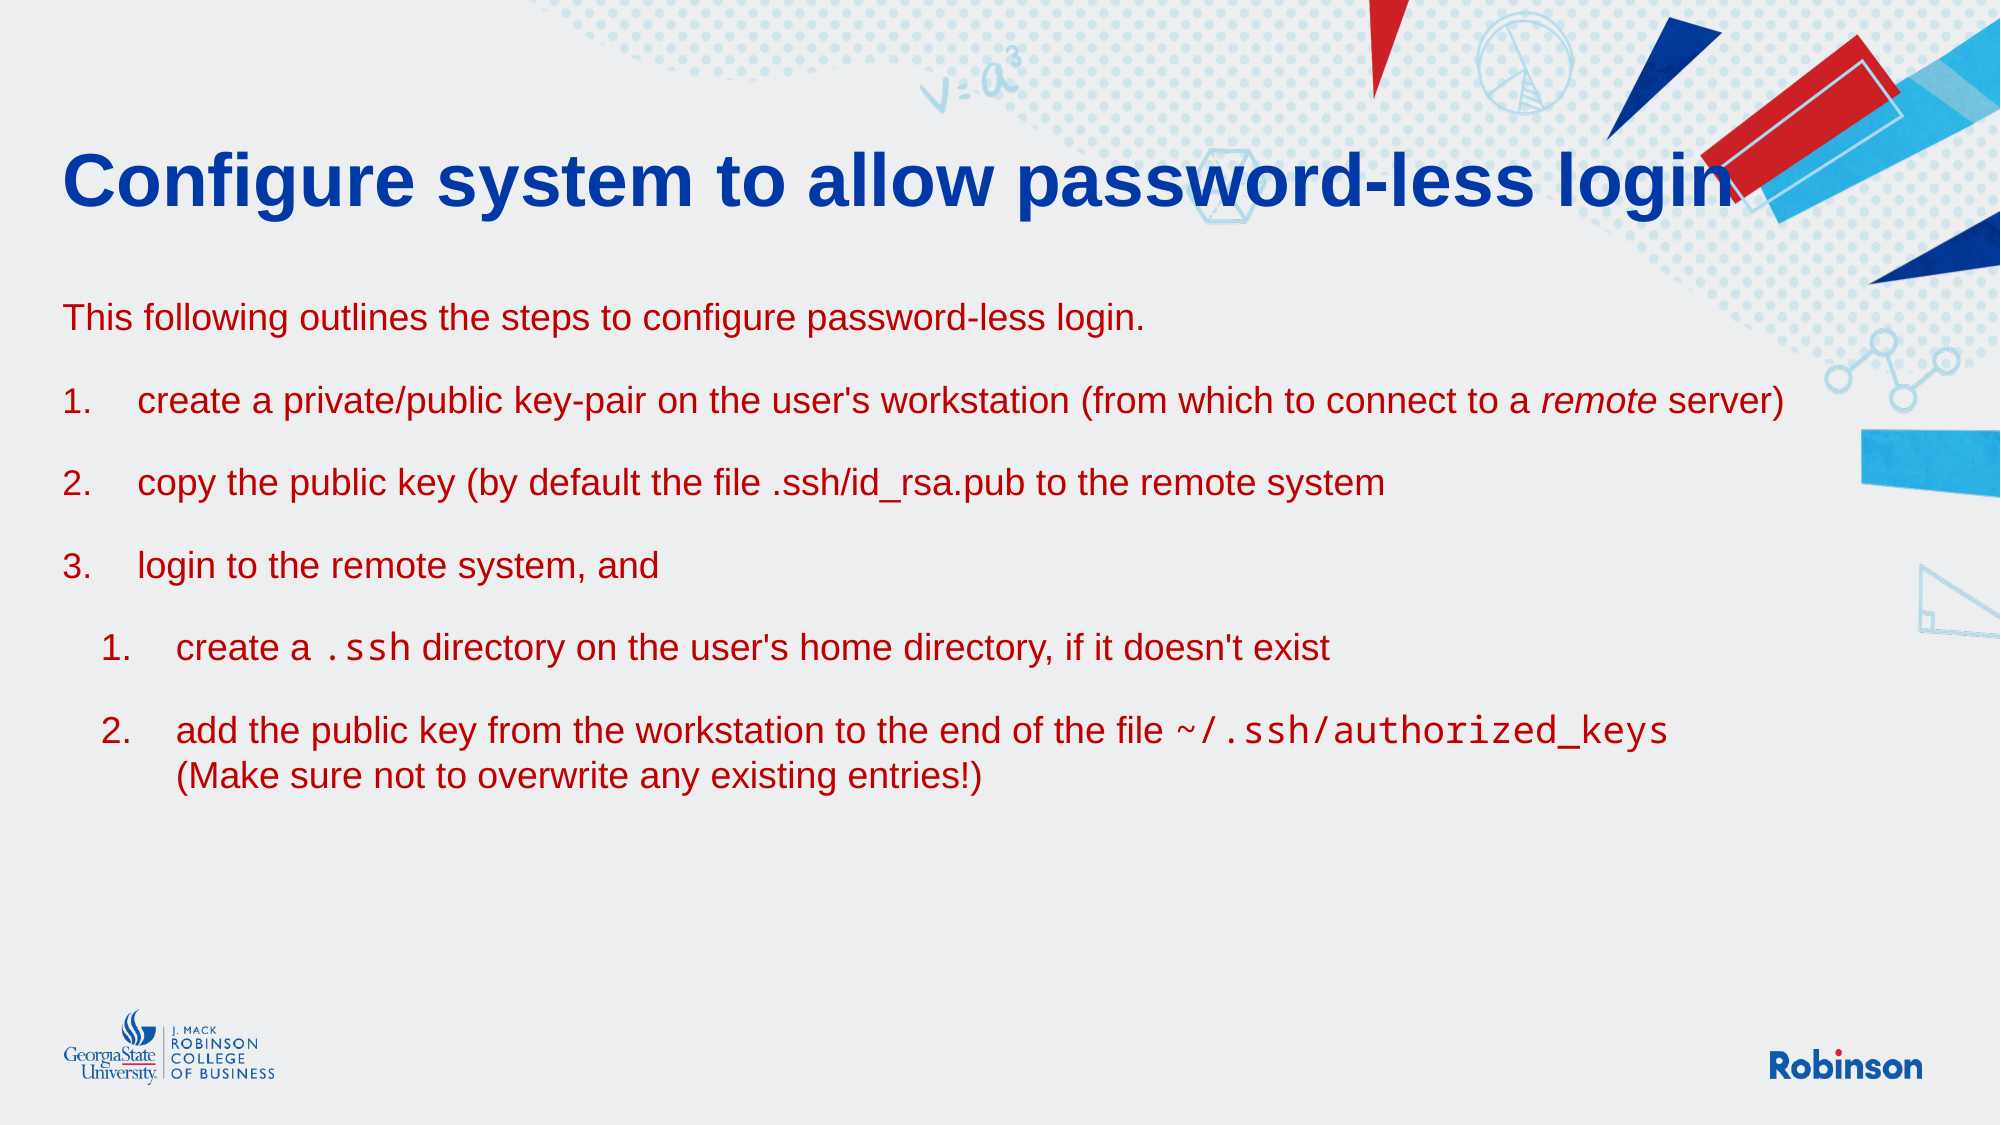

# Configure system to allow password-less login
This following outlines the steps to configure password-less login.
create a private/public key-pair on the user's workstation (from which to connect to a remote server)
copy the public key (by default the file .ssh/id_rsa.pub to the remote system
login to the remote system, and
create a .ssh directory on the user's home directory, if it doesn't exist
add the public key from the workstation to the end of the file ~/.ssh/authorized_keys
(Make sure not to overwrite any existing entries!)